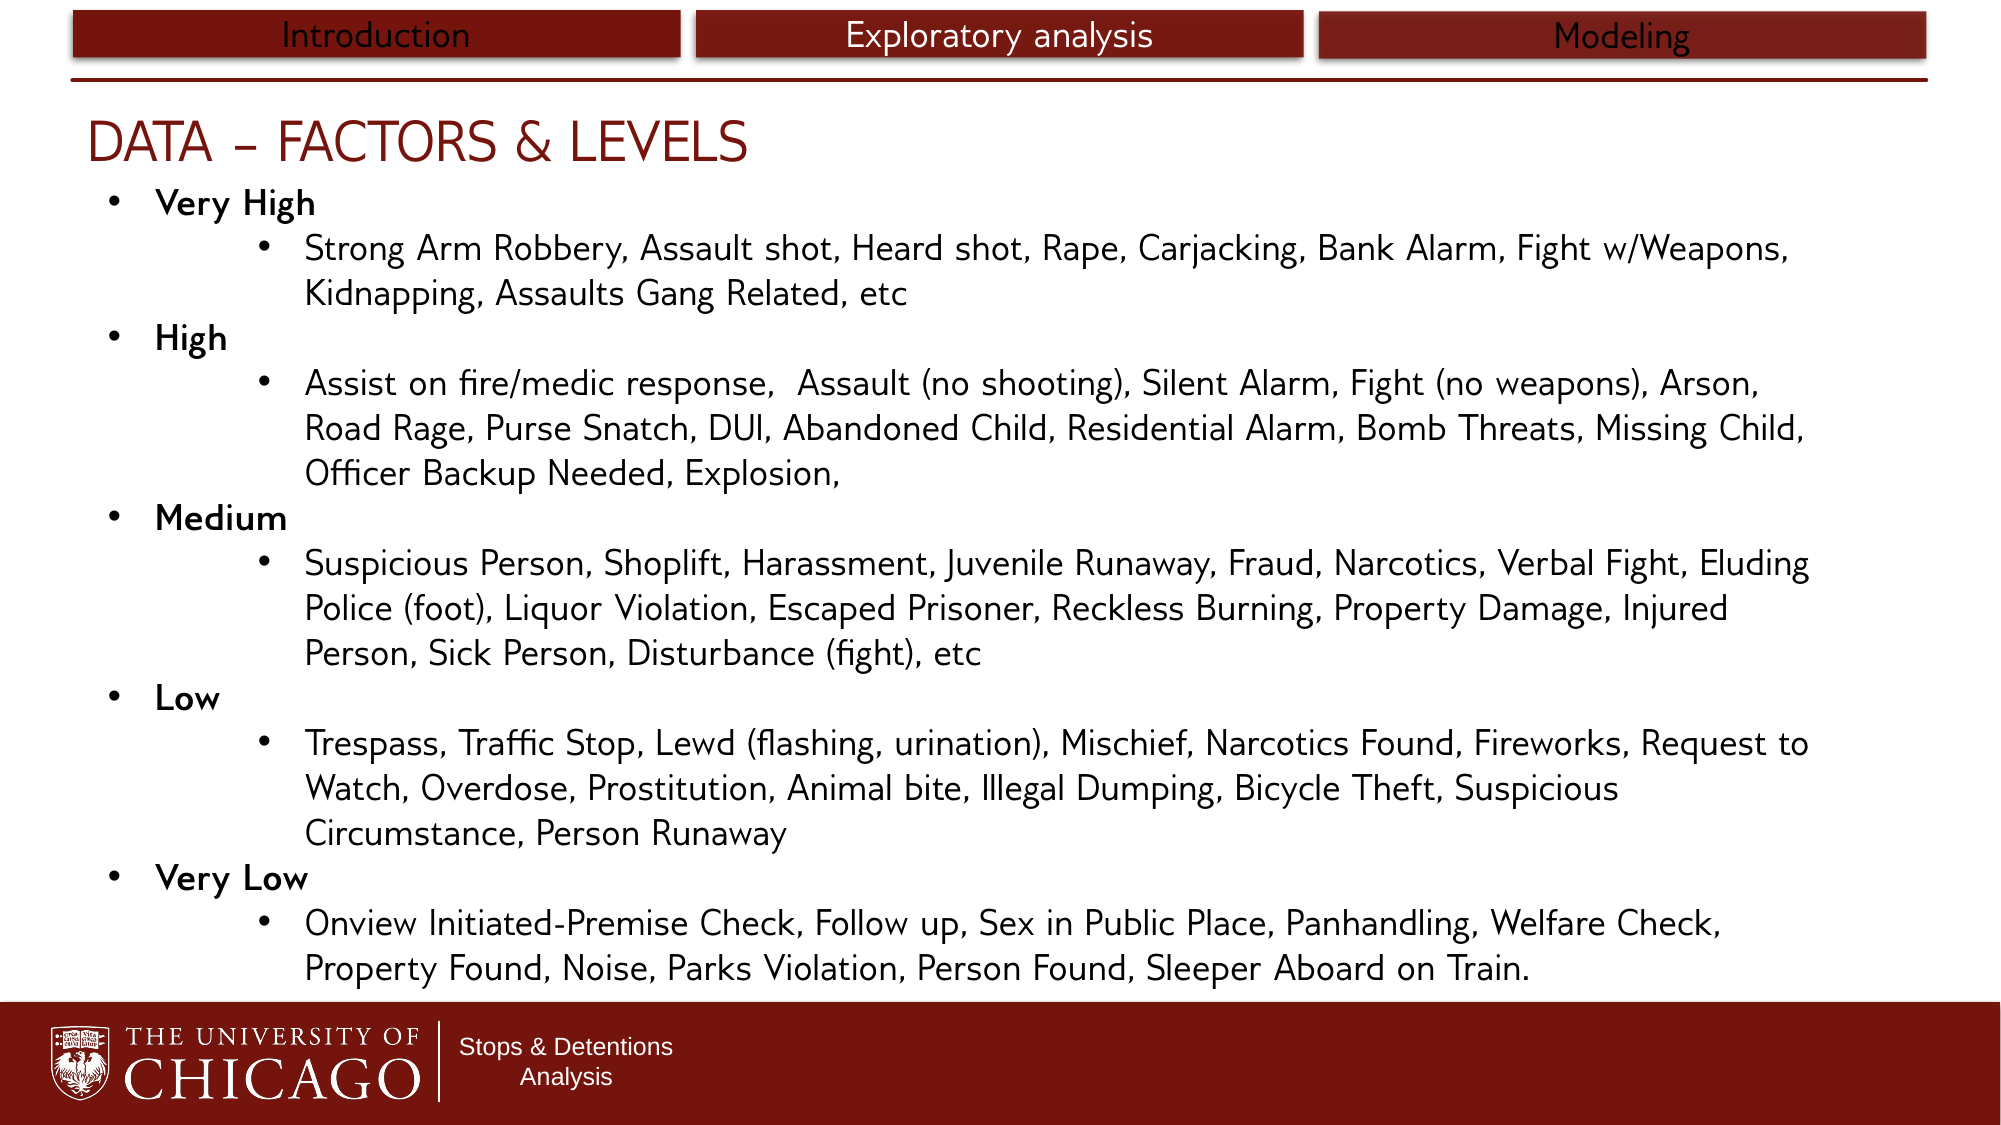

# Data – Factors & levels
Very High
Strong Arm Robbery, Assault shot, Heard shot, Rape, Carjacking, Bank Alarm, Fight w/Weapons, Kidnapping, Assaults Gang Related, etc
High
Assist on fire/medic response,  Assault (no shooting), Silent Alarm, Fight (no weapons), Arson, Road Rage, Purse Snatch, DUI, Abandoned Child, Residential Alarm, Bomb Threats, Missing Child, Officer Backup Needed, Explosion,
Medium
Suspicious Person, Shoplift, Harassment, Juvenile Runaway, Fraud, Narcotics, Verbal Fight, Eluding Police (foot), Liquor Violation, Escaped Prisoner, Reckless Burning, Property Damage, Injured Person, Sick Person, Disturbance (fight), etc
Low
Trespass, Traffic Stop, Lewd (flashing, urination), Mischief, Narcotics Found, Fireworks, Request to Watch, Overdose, Prostitution, Animal bite, Illegal Dumping, Bicycle Theft, Suspicious Circumstance, Person Runaway
Very Low
Onview Initiated-Premise Check, Follow up, Sex in Public Place, Panhandling, Welfare Check, Property Found, Noise, Parks Violation, Person Found, Sleeper Aboard on Train.